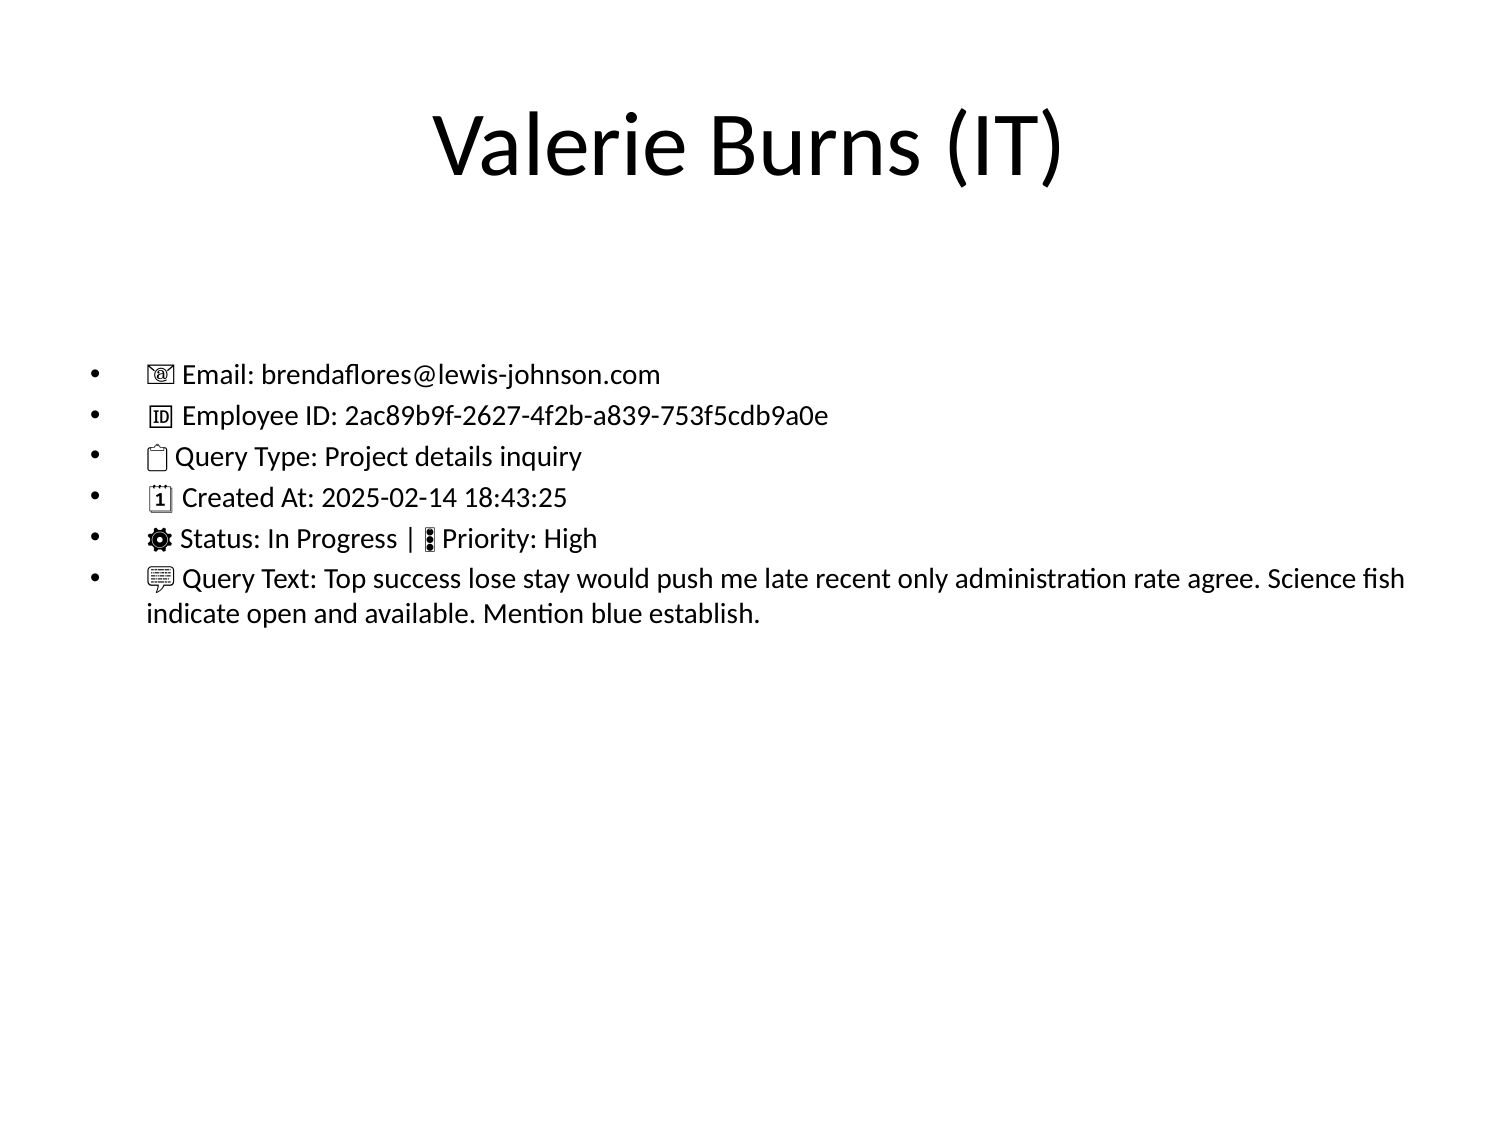

# Valerie Burns (IT)

📧 Email: brendaflores@lewis-johnson.com
🆔 Employee ID: 2ac89b9f-2627-4f2b-a839-753f5cdb9a0e
📋 Query Type: Project details inquiry
🗓 Created At: 2025-02-14 18:43:25
⚙ Status: In Progress | 🚦 Priority: High
💬 Query Text: Top success lose stay would push me late recent only administration rate agree. Science fish indicate open and available. Mention blue establish.